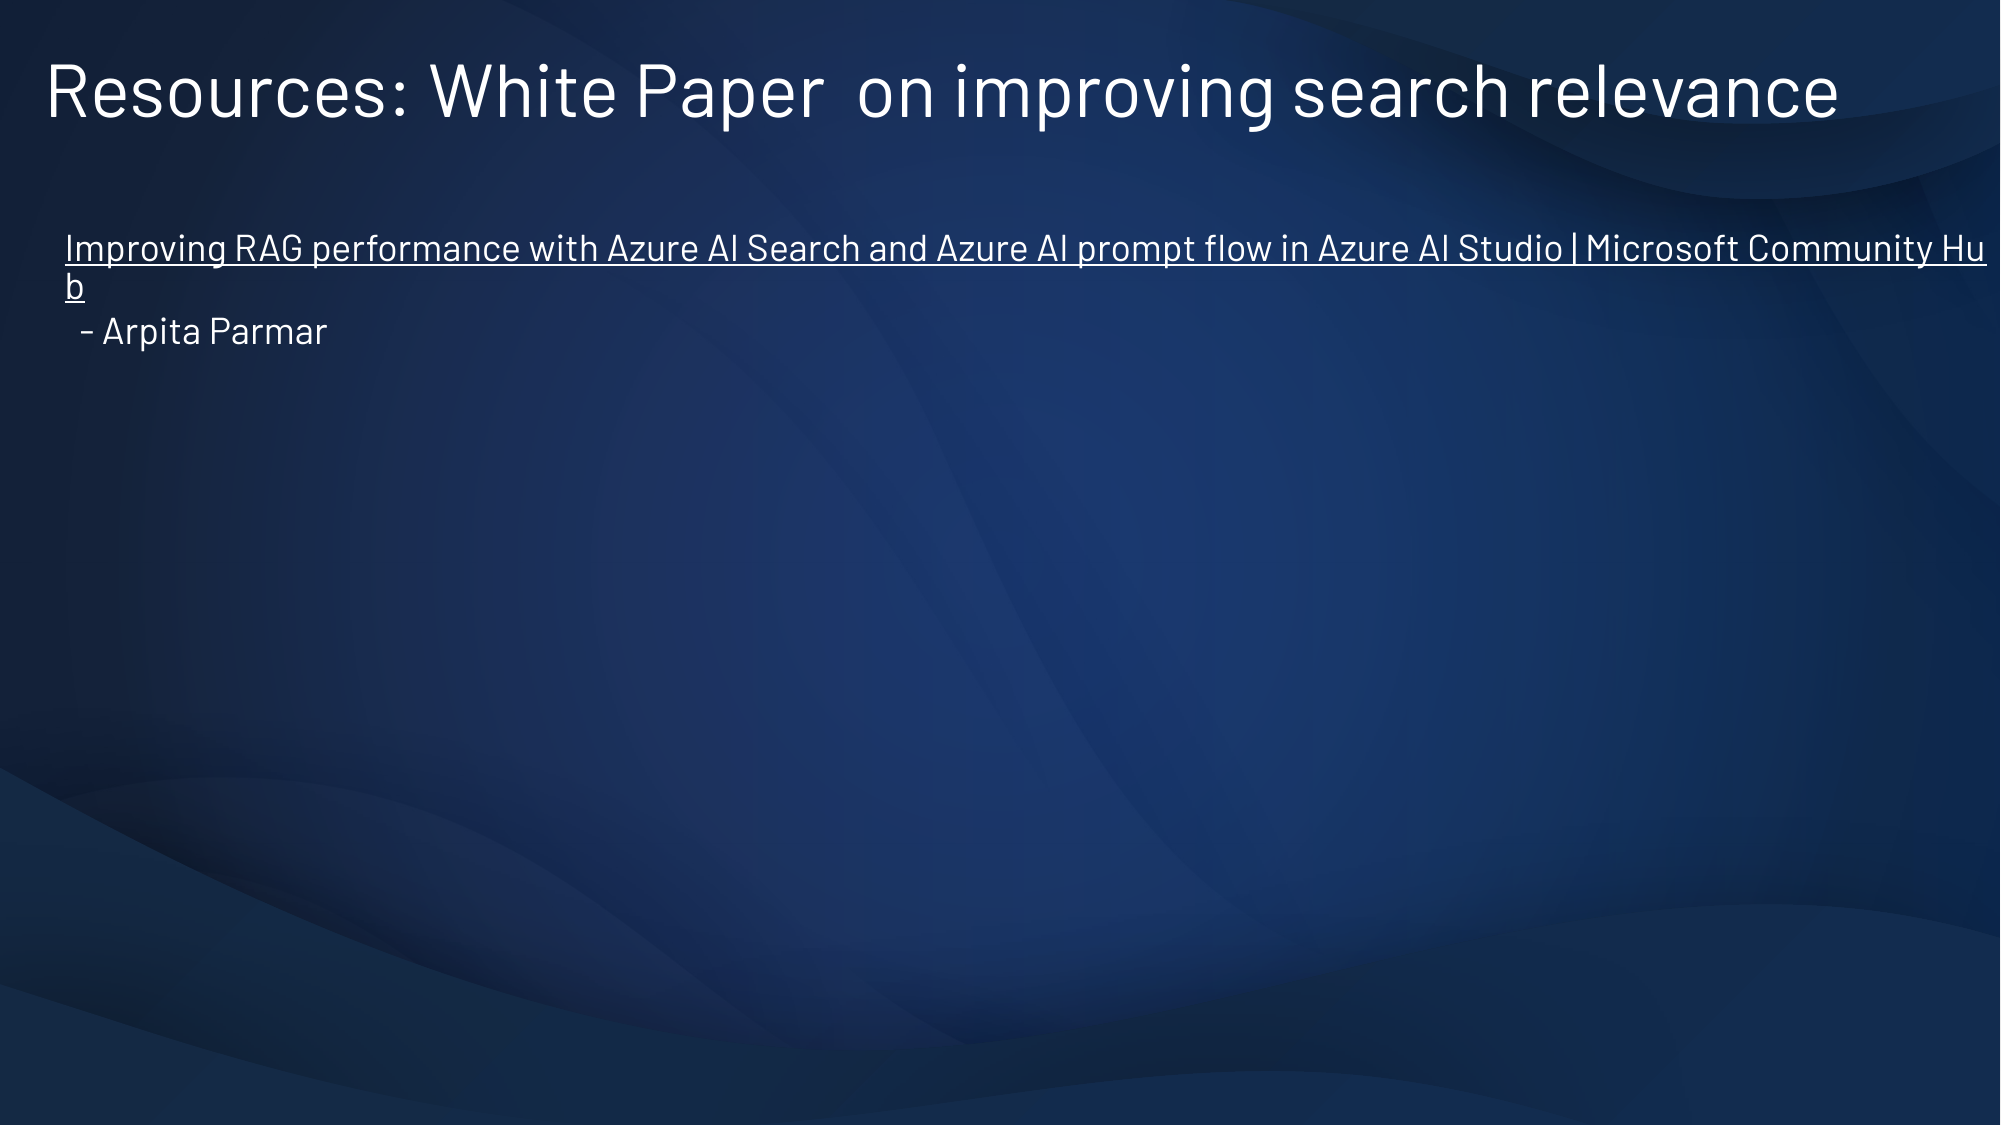

# Resources: White Paper  on improving search relevance
Improving RAG performance with Azure AI Search and Azure AI prompt flow in Azure AI Studio | Microsoft Community Hub  - Arpita Parmar